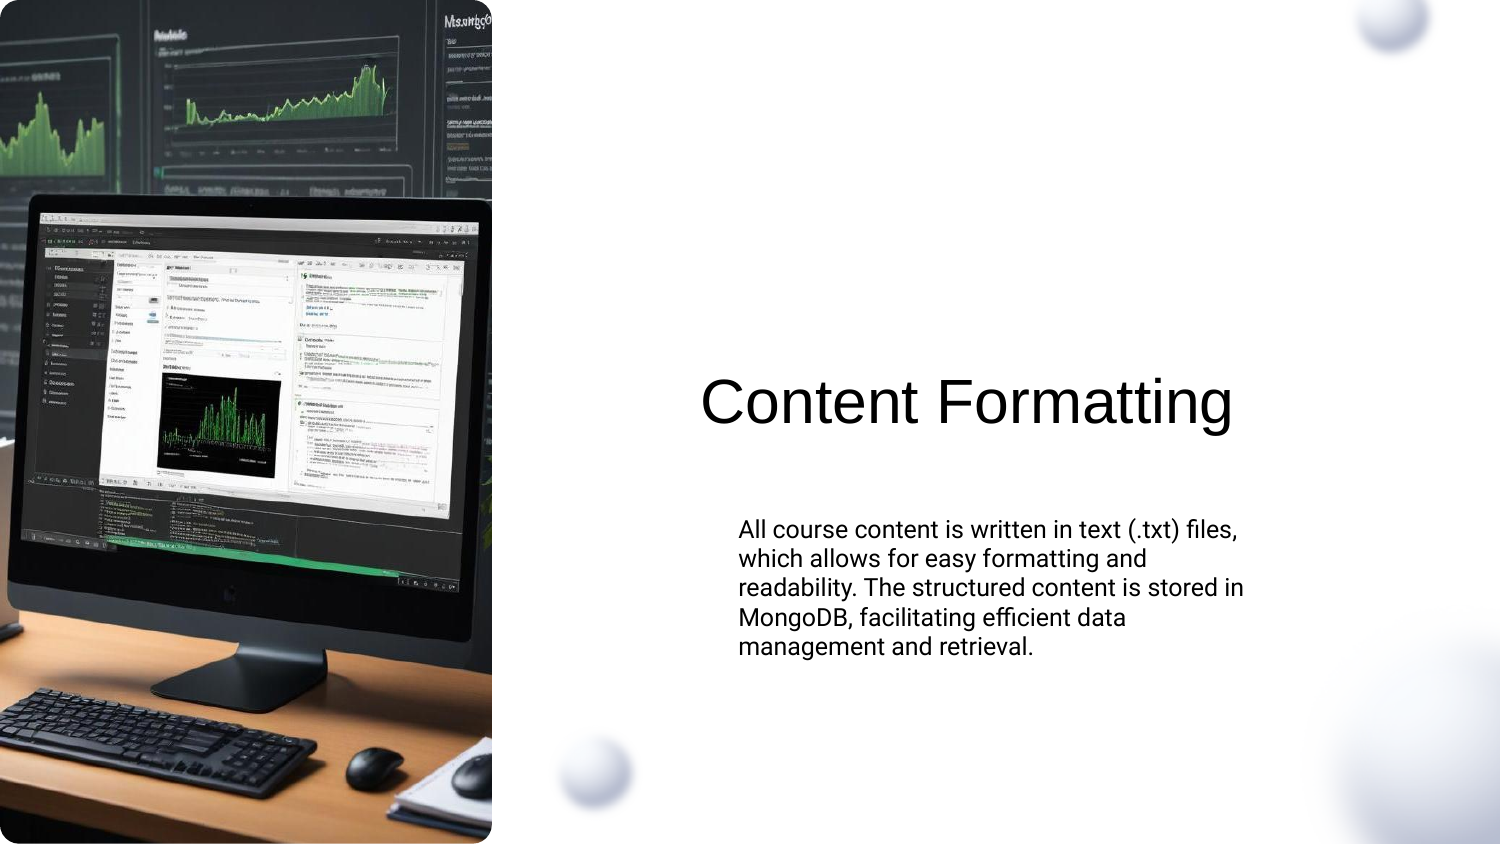

# Content Formatting
All course content is written in text (.txt) files, which allows for easy formatting and readability. The structured content is stored in MongoDB, facilitating efficient data management and retrieval.